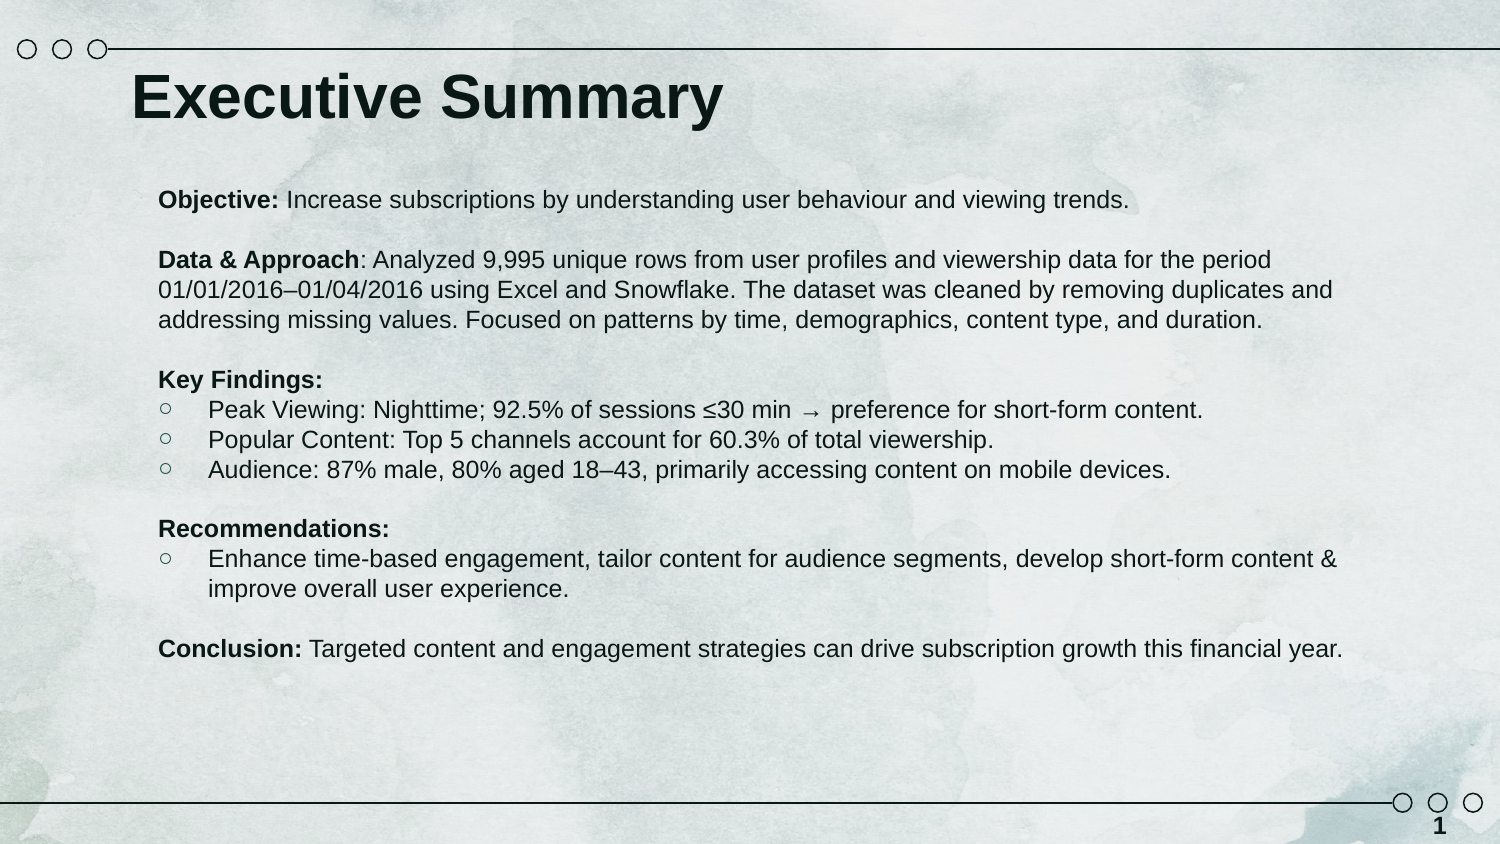

# Executive Summary
Objective: Increase subscriptions by understanding user behaviour and viewing trends.

Data & Approach: Analyzed 9,995 unique rows from user profiles and viewership data for the period 01/01/2016–01/04/2016 using Excel and Snowflake. The dataset was cleaned by removing duplicates and addressing missing values. Focused on patterns by time, demographics, content type, and duration.

Key Findings:
Peak Viewing: Nighttime; 92.5% of sessions ≤30 min → preference for short-form content.
Popular Content: Top 5 channels account for 60.3% of total viewership.
Audience: 87% male, 80% aged 18–43, primarily accessing content on mobile devices.

Recommendations:
Enhance time-based engagement, tailor content for audience segments, develop short-form content & improve overall user experience.

Conclusion: Targeted content and engagement strategies can drive subscription growth this financial year.

1